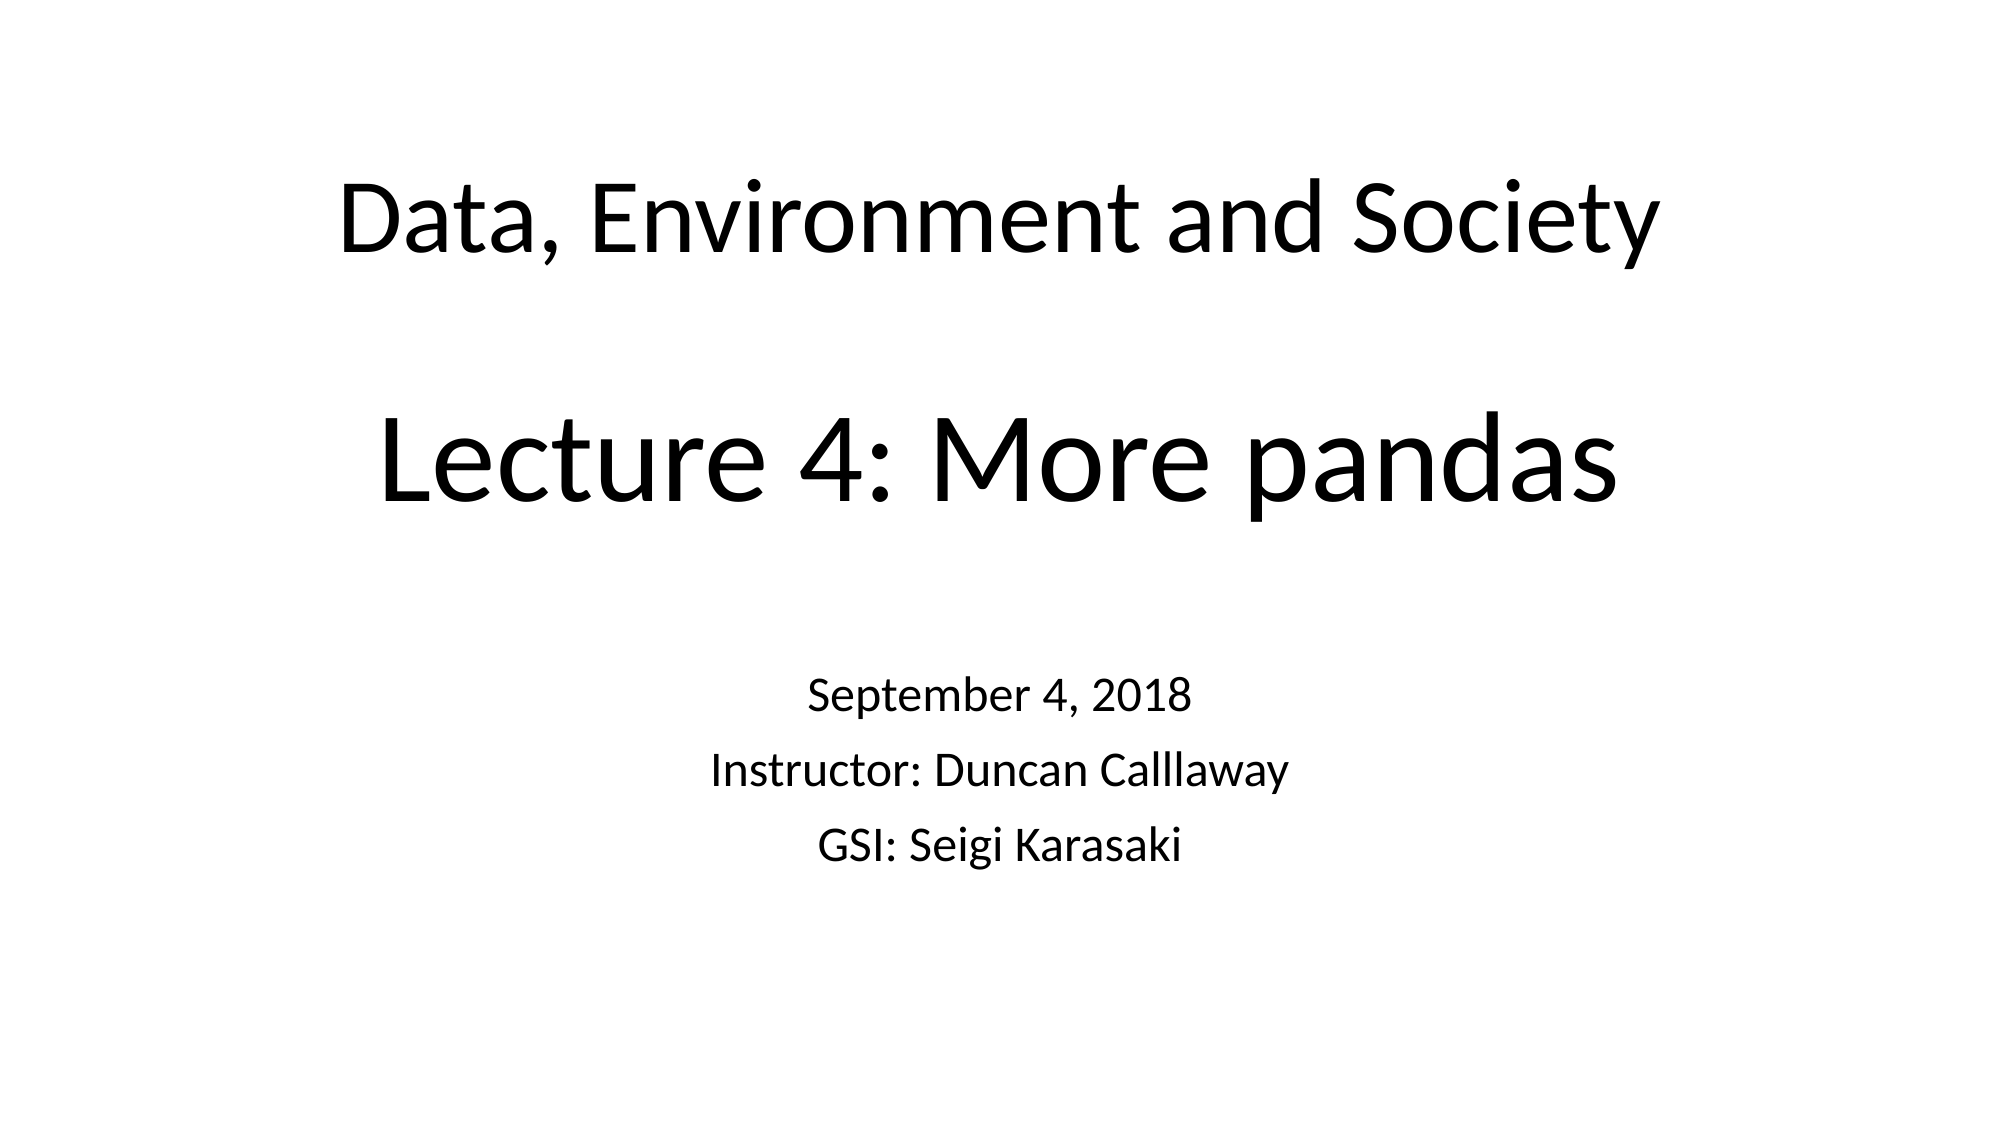

# Data, Environment and Society Lecture 4: More pandas
September 4, 2018
Instructor: Duncan Calllaway
GSI: Seigi Karasaki